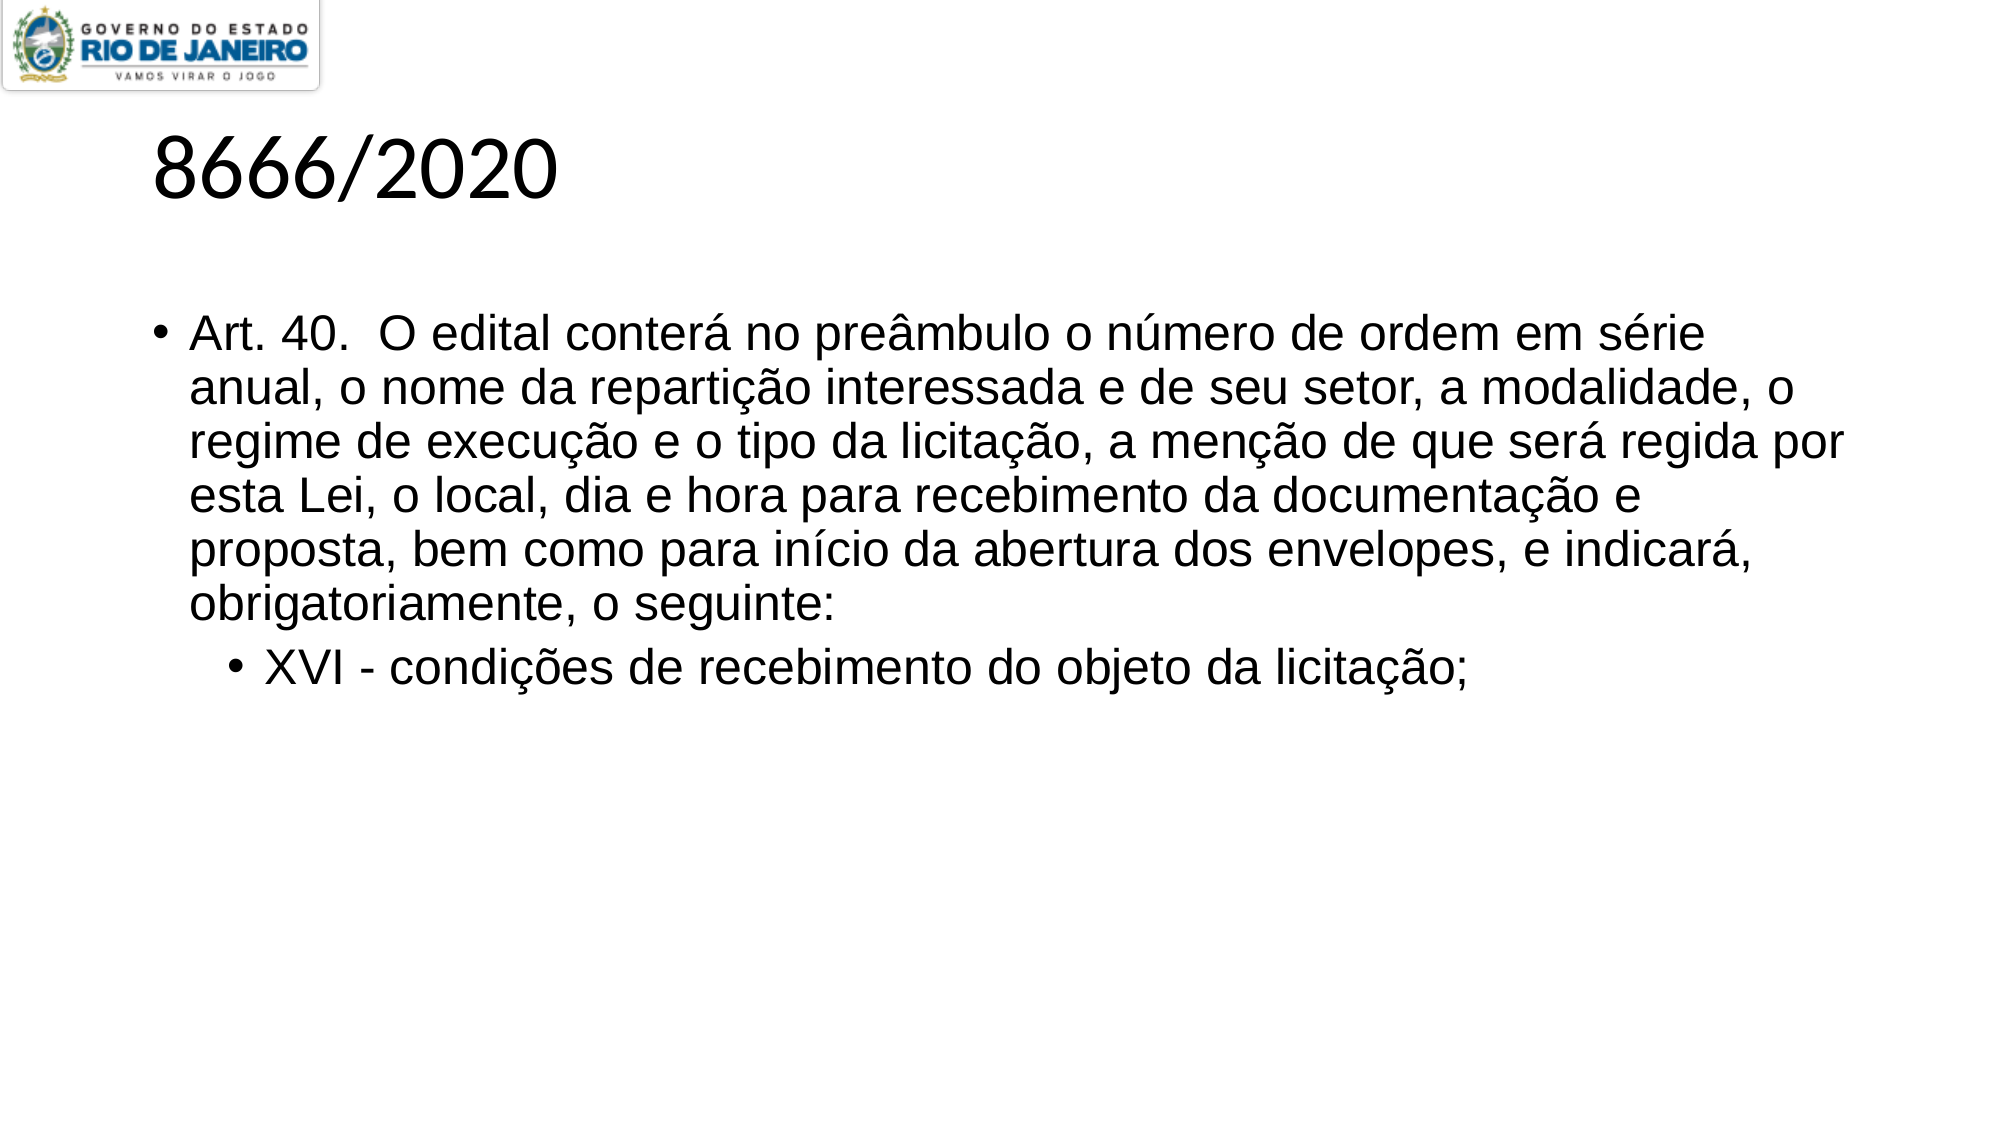

# 8666/2020
Art. 40.  O edital conterá no preâmbulo o número de ordem em série anual, o nome da repartição interessada e de seu setor, a modalidade, o regime de execução e o tipo da licitação, a menção de que será regida por esta Lei, o local, dia e hora para recebimento da documentação e proposta, bem como para início da abertura dos envelopes, e indicará, obrigatoriamente, o seguinte:
XVI - condições de recebimento do objeto da licitação;